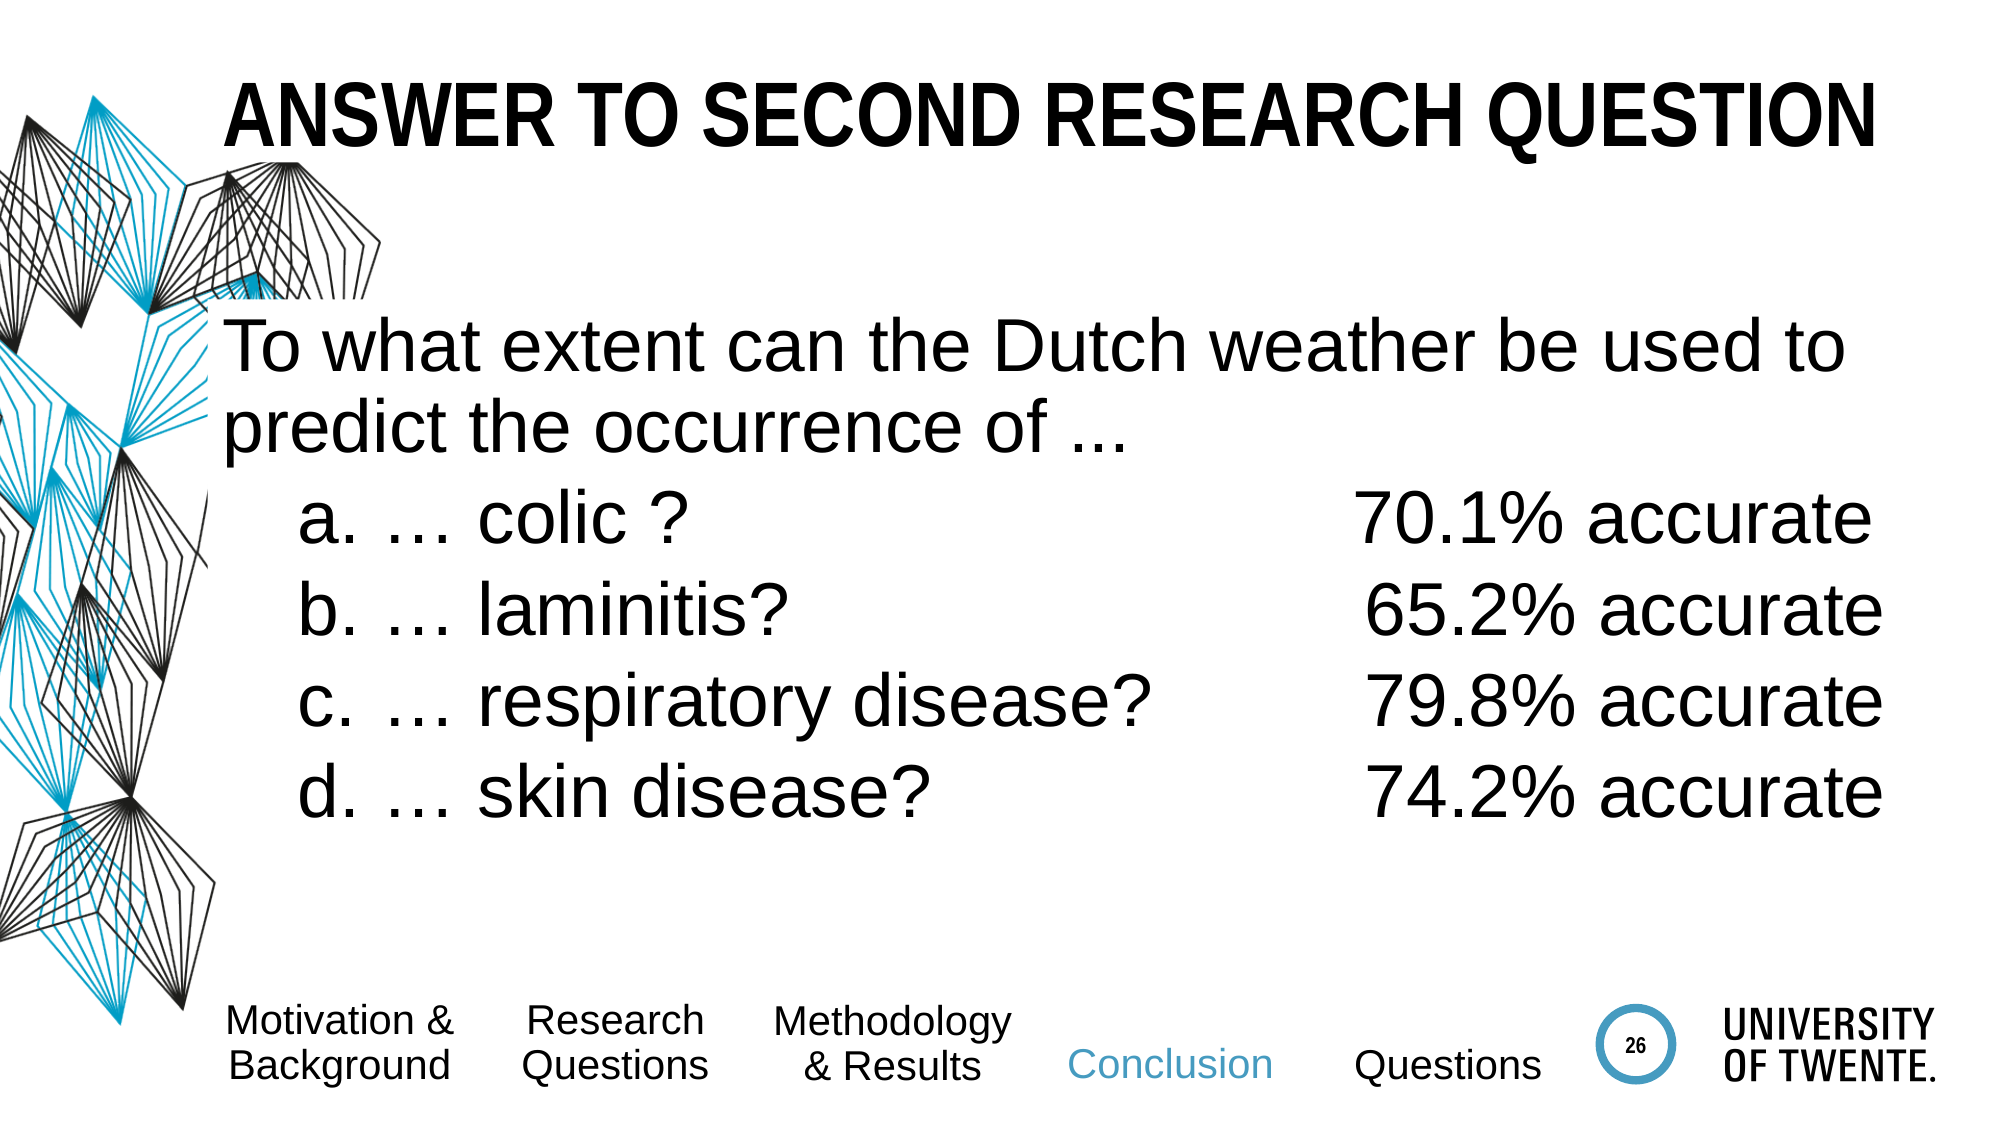

# Answer to Second Research Question
To what extent can the Dutch weather be used to predict the occurrence of ...
… colic ?                                70.1% accurate
… laminitis?				    65.2% accurate
… respiratory disease?	    79.8% accurate
… skin disease?			    74.2% accurate
Research Questions
Methodology & Results
Motivation & Background
Conclusion
Questions
26